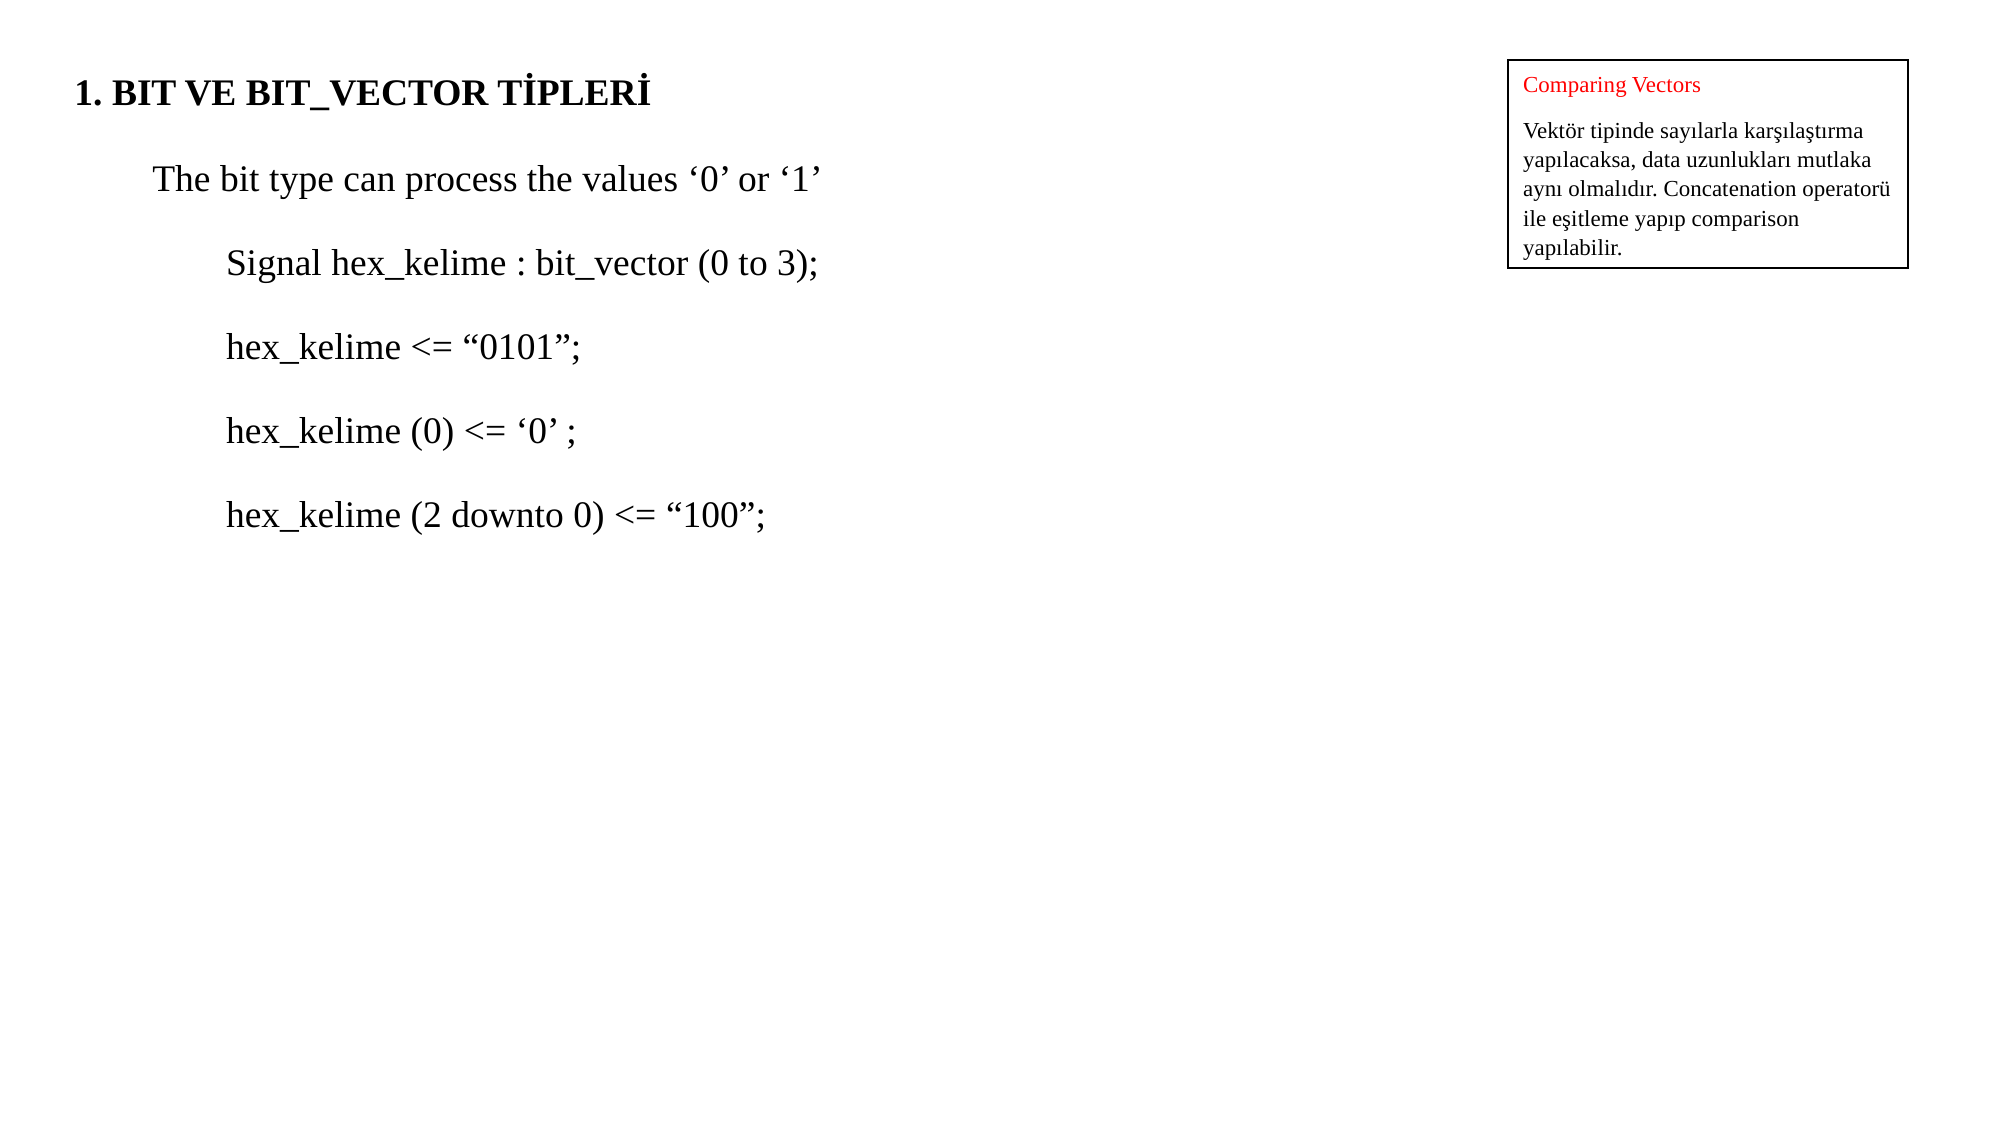

1. BIT VE BIT_VECTOR TİPLERİ
#
Comparing Vectors
Vektör tipinde sayılarla karşılaştırma yapılacaksa, data uzunlukları mutlaka aynı olmalıdır. Concatenation operatorü ile eşitleme yapıp comparison yapılabilir.
The bit type can process the values ‘0’ or ‘1’
Signal hex_kelime : bit_vector (0 to 3);
hex_kelime <= “0101”;
hex_kelime (0) <= ‘0’ ;
hex_kelime (2 downto 0) <= “100”;